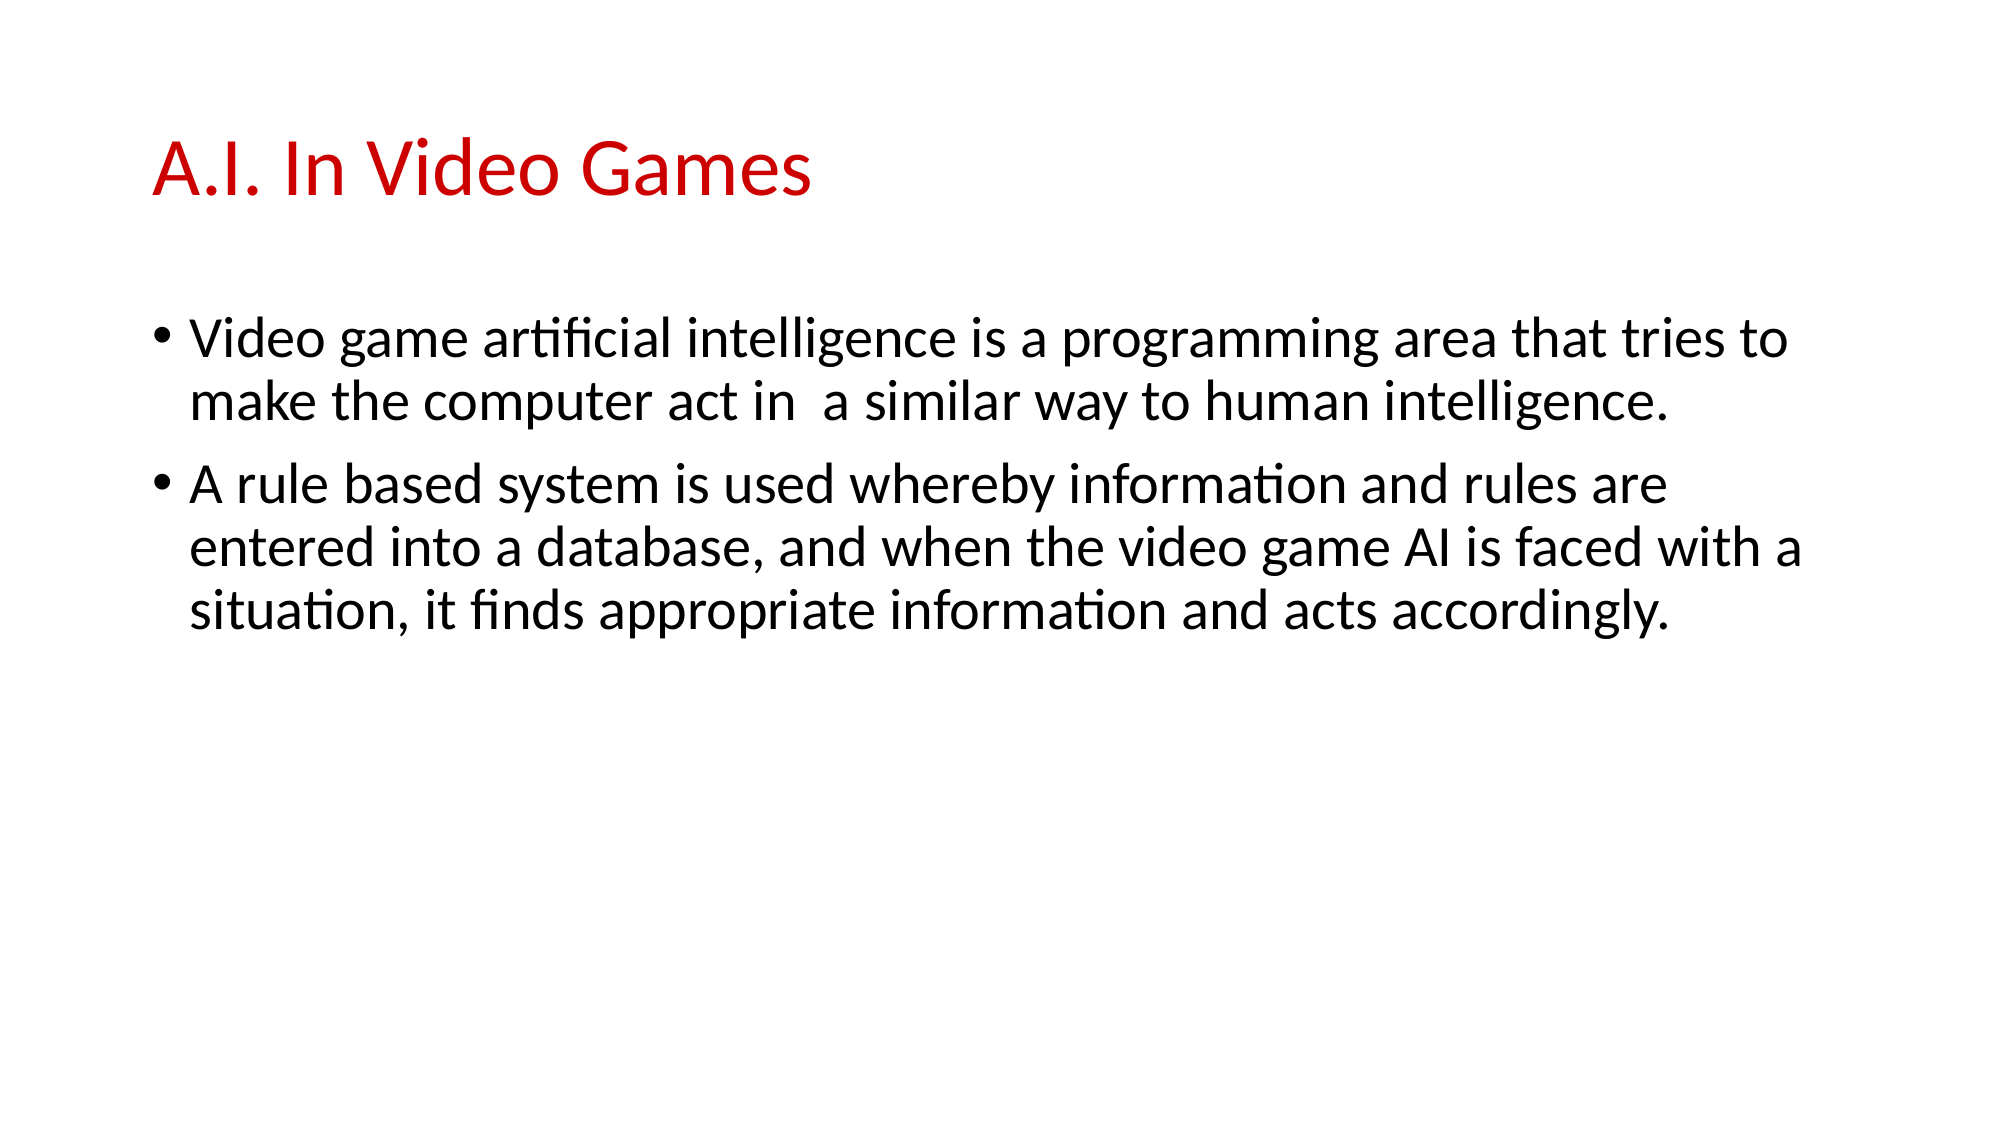

# A.I. In Video Games
Video game artificial intelligence is a programming area that tries to make the computer act in  a similar way to human intelligence.
A rule based system is used whereby information and rules are entered into a database, and when the video game AI is faced with a situation, it finds appropriate information and acts accordingly.